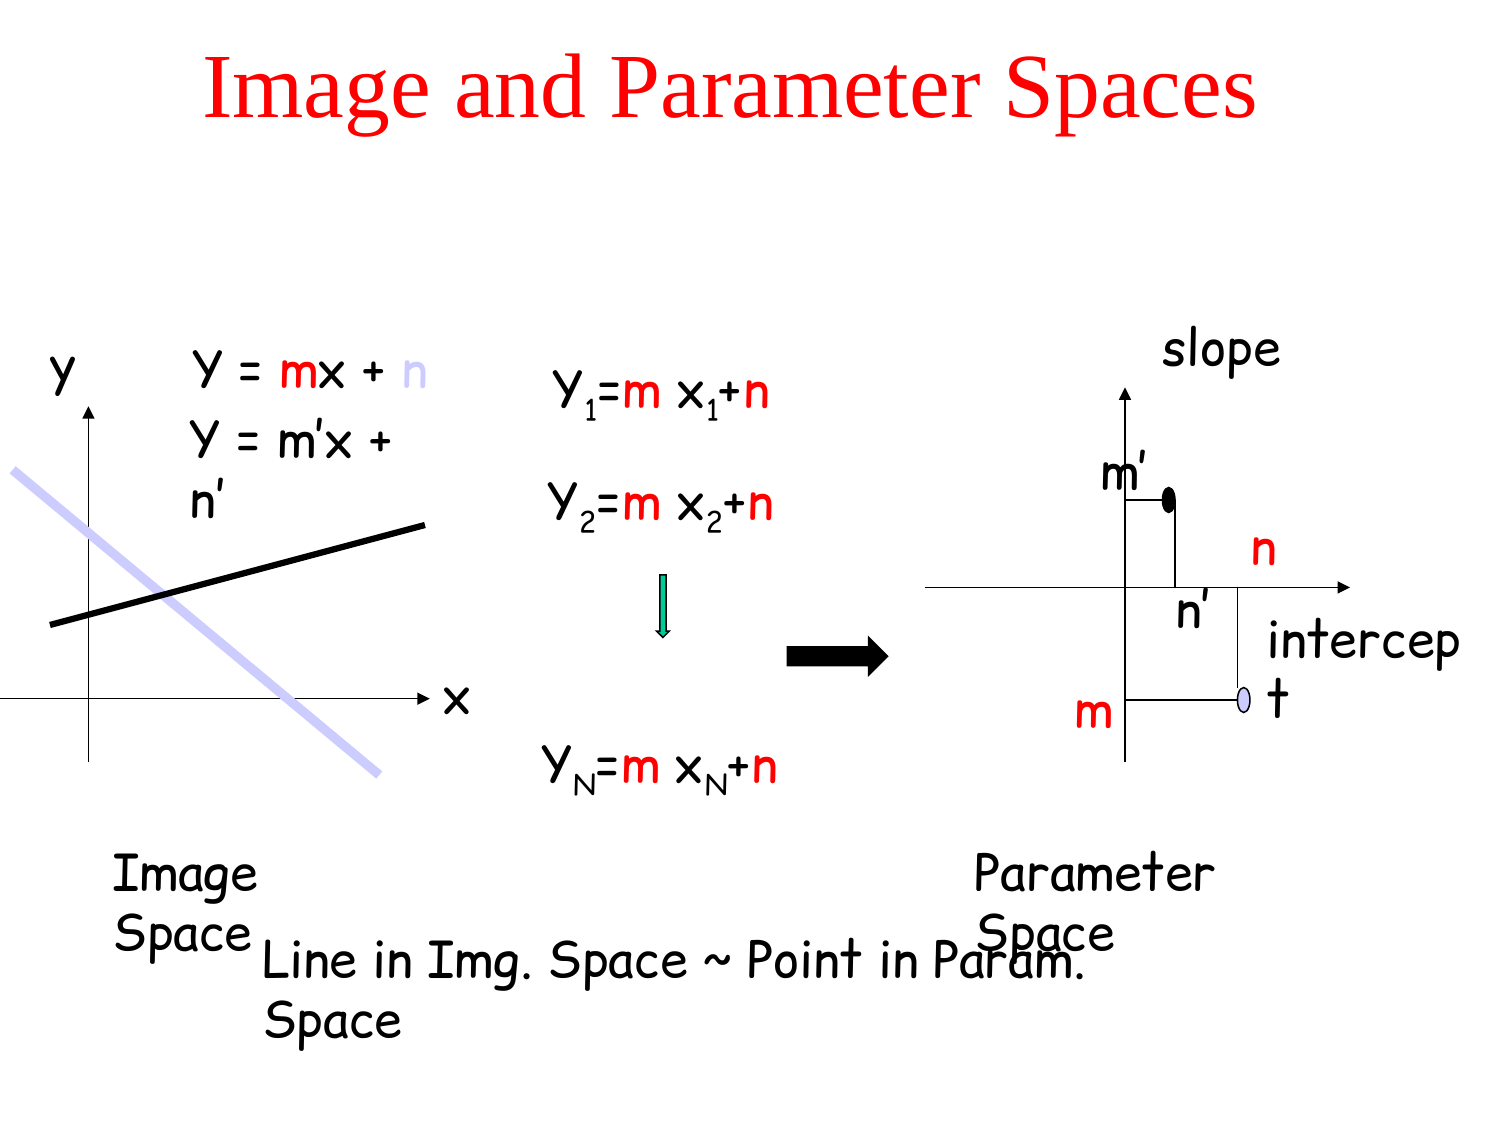

# Image and Parameter Spaces
slope
intercept
Parameter Space
y
x
Y = mx + n

Y1=m x1+n

Y2=m x2+n

YN=m xN+n

Y = m’x + n’
m’

n’
n
m

Image Space
Line in Img. Space ~ Point in Param. Space